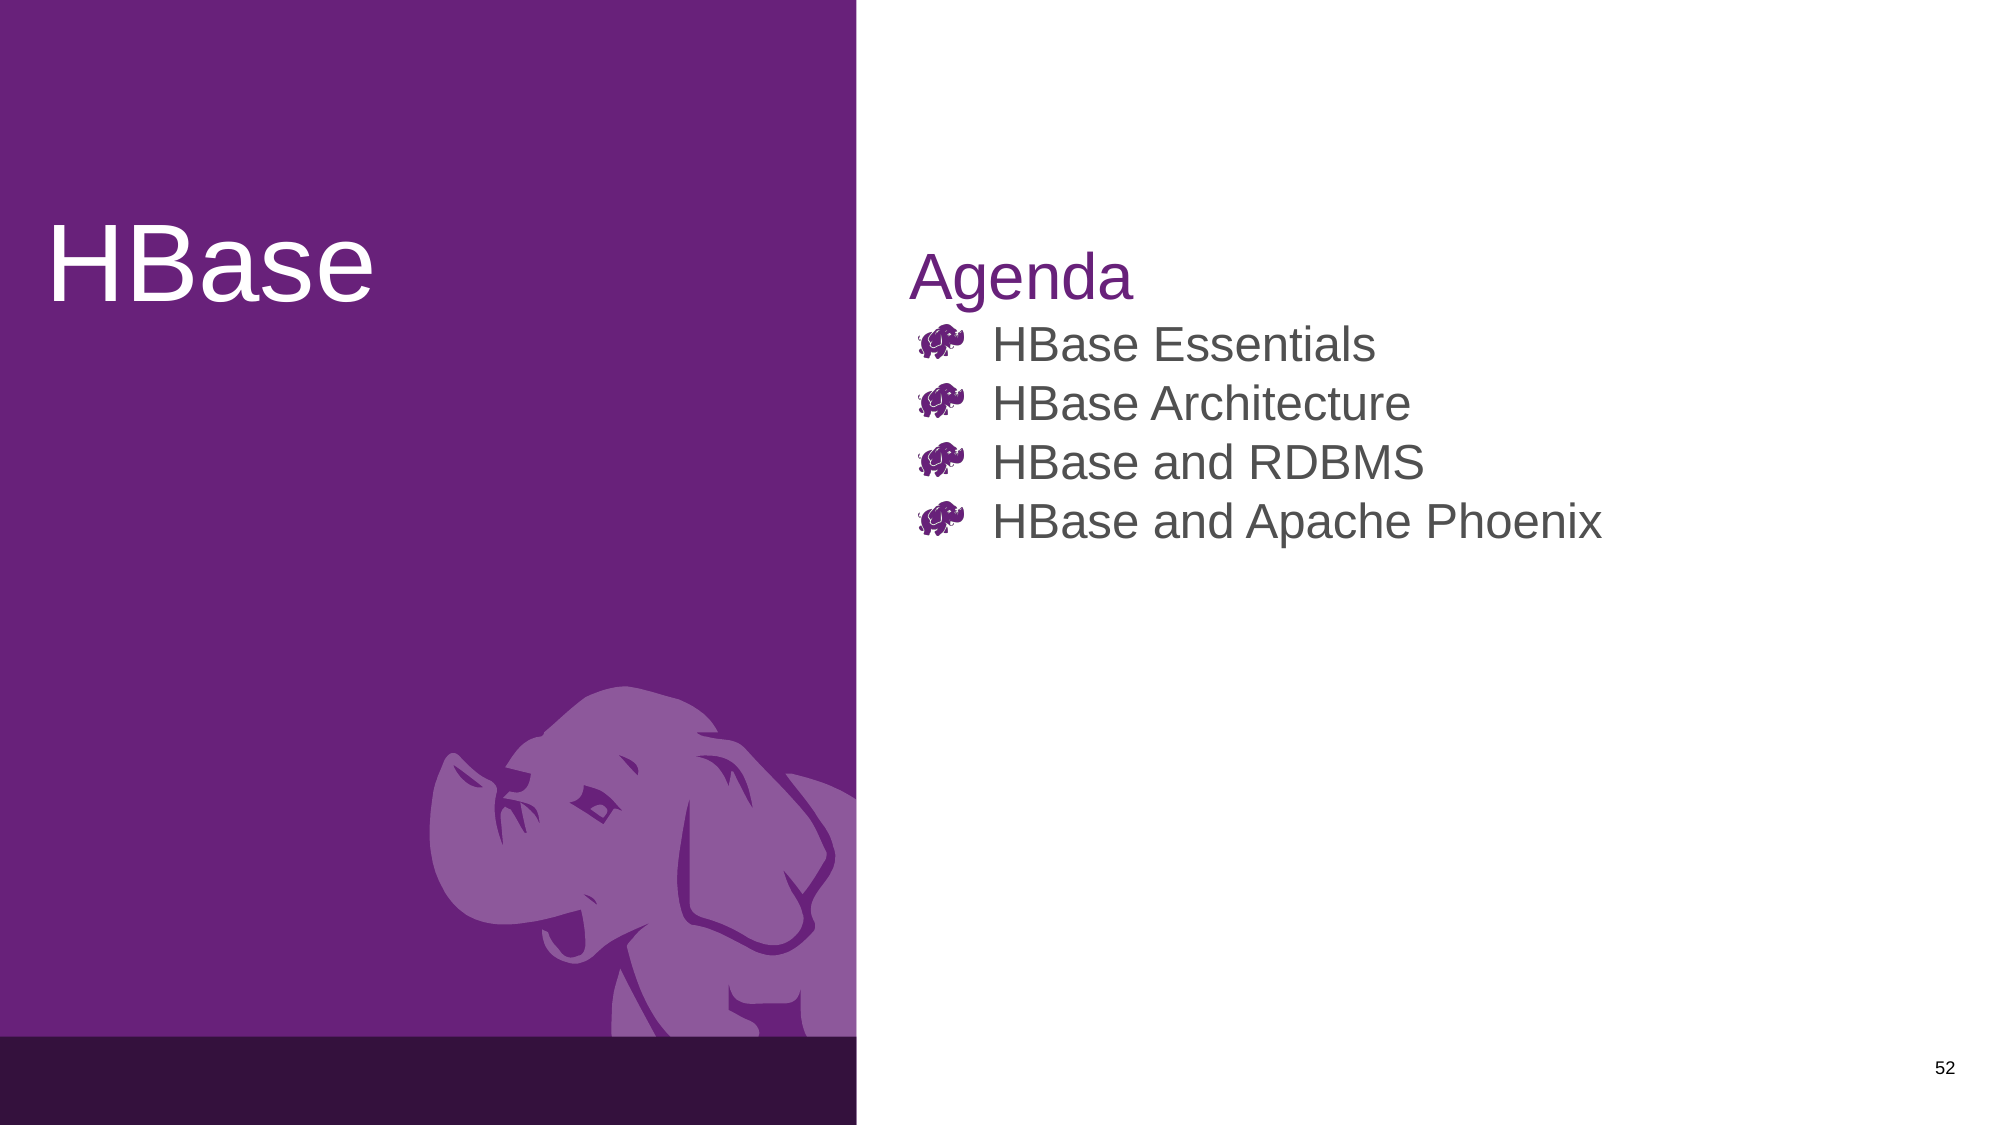

HBase
Agenda
HBase Essentials
HBase Architecture
HBase and RDBMS
HBase and Apache Phoenix

52